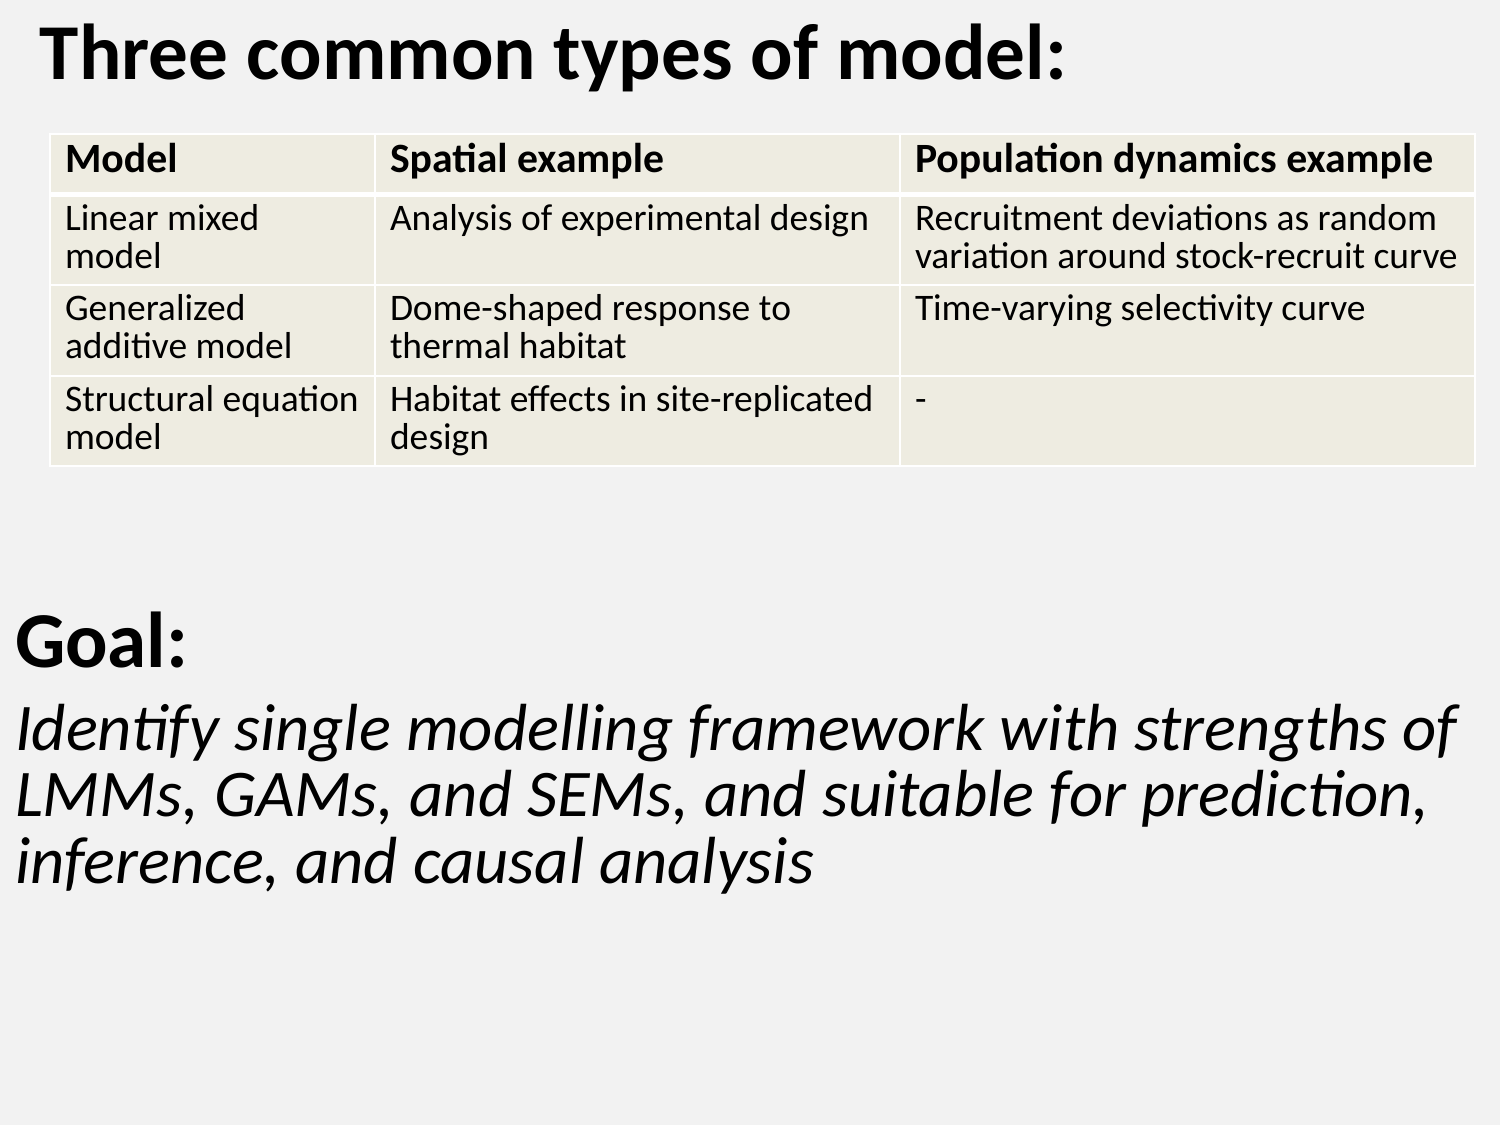

Three common types of model:

| Model | Spatial example | Population dynamics example |
| --- | --- | --- |
| Linear mixed model | Analysis of experimental design | Recruitment deviations as random variation around stock-recruit curve |
| Generalized additive model | Dome-shaped response to thermal habitat | Time-varying selectivity curve |
| Structural equation model | Habitat effects in site-replicated design | - |
Goal:
Identify single modelling framework with strengths of LMMs, GAMs, and SEMs, and suitable for prediction, inference, and causal analysis